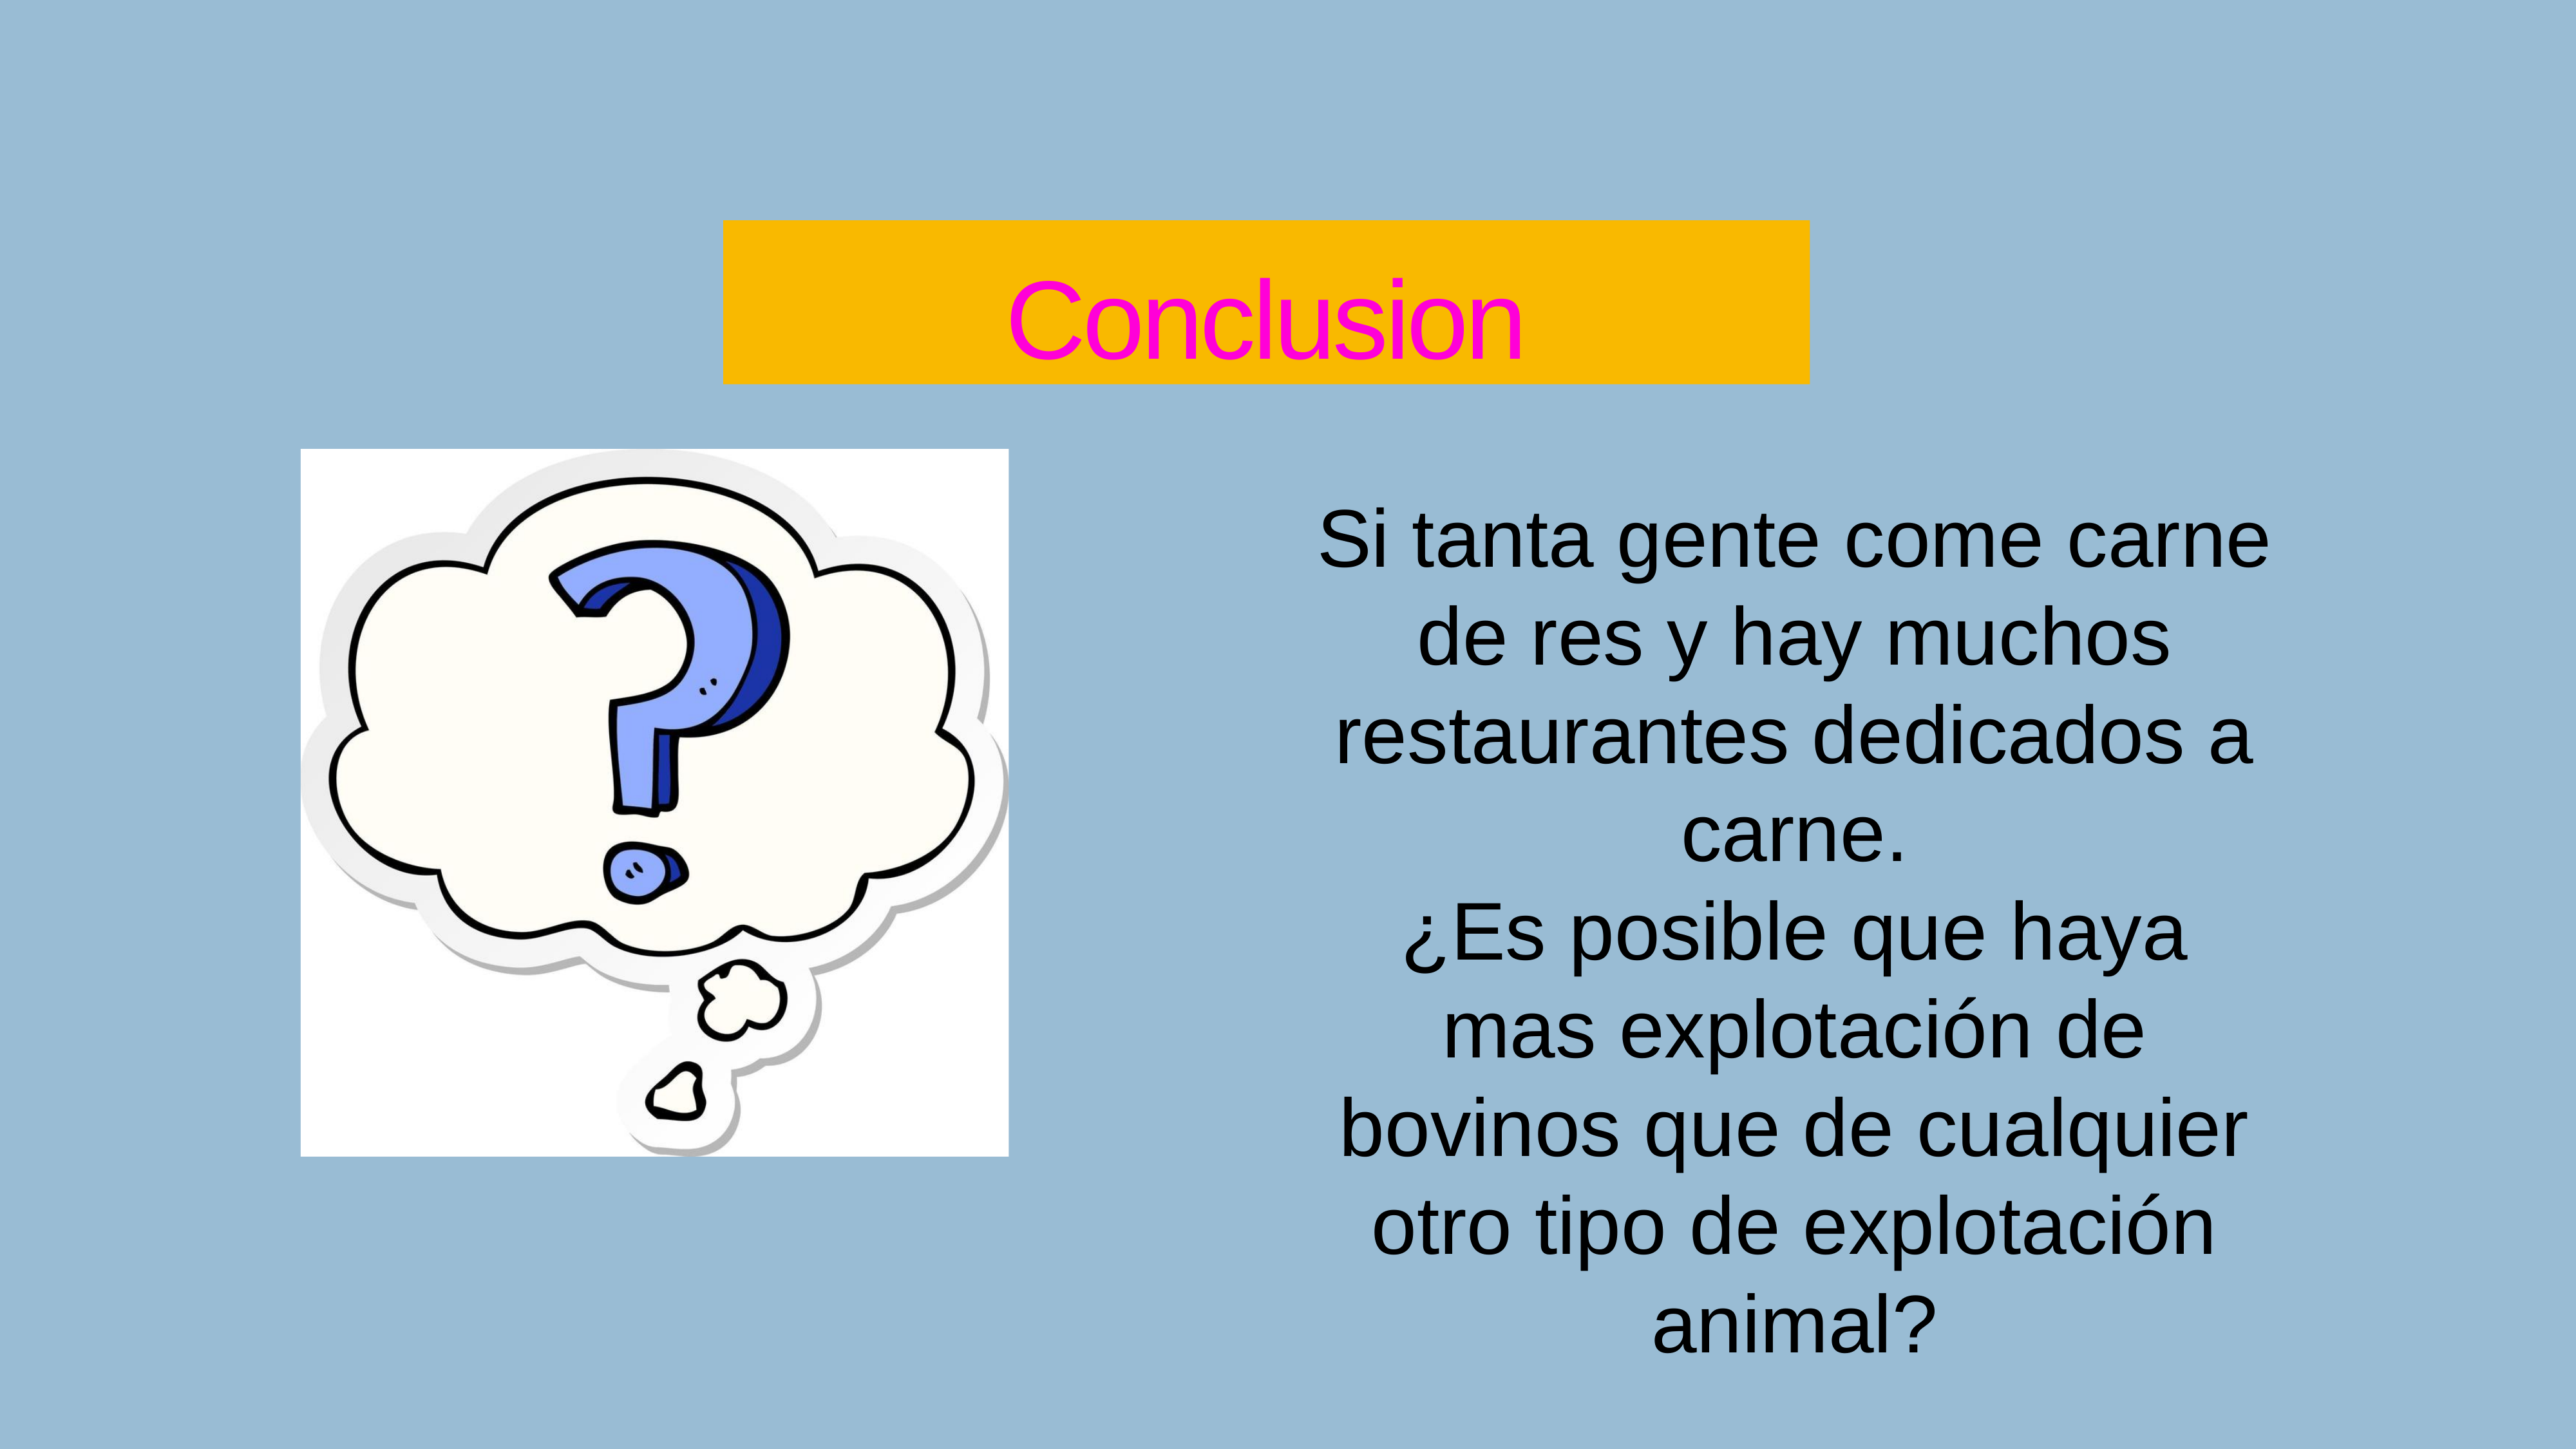

Conclusion
Si tanta gente come carne de res y hay muchos restaurantes dedicados a carne.
¿Es posible que haya mas explotación de bovinos que de cualquier otro tipo de explotación animal?